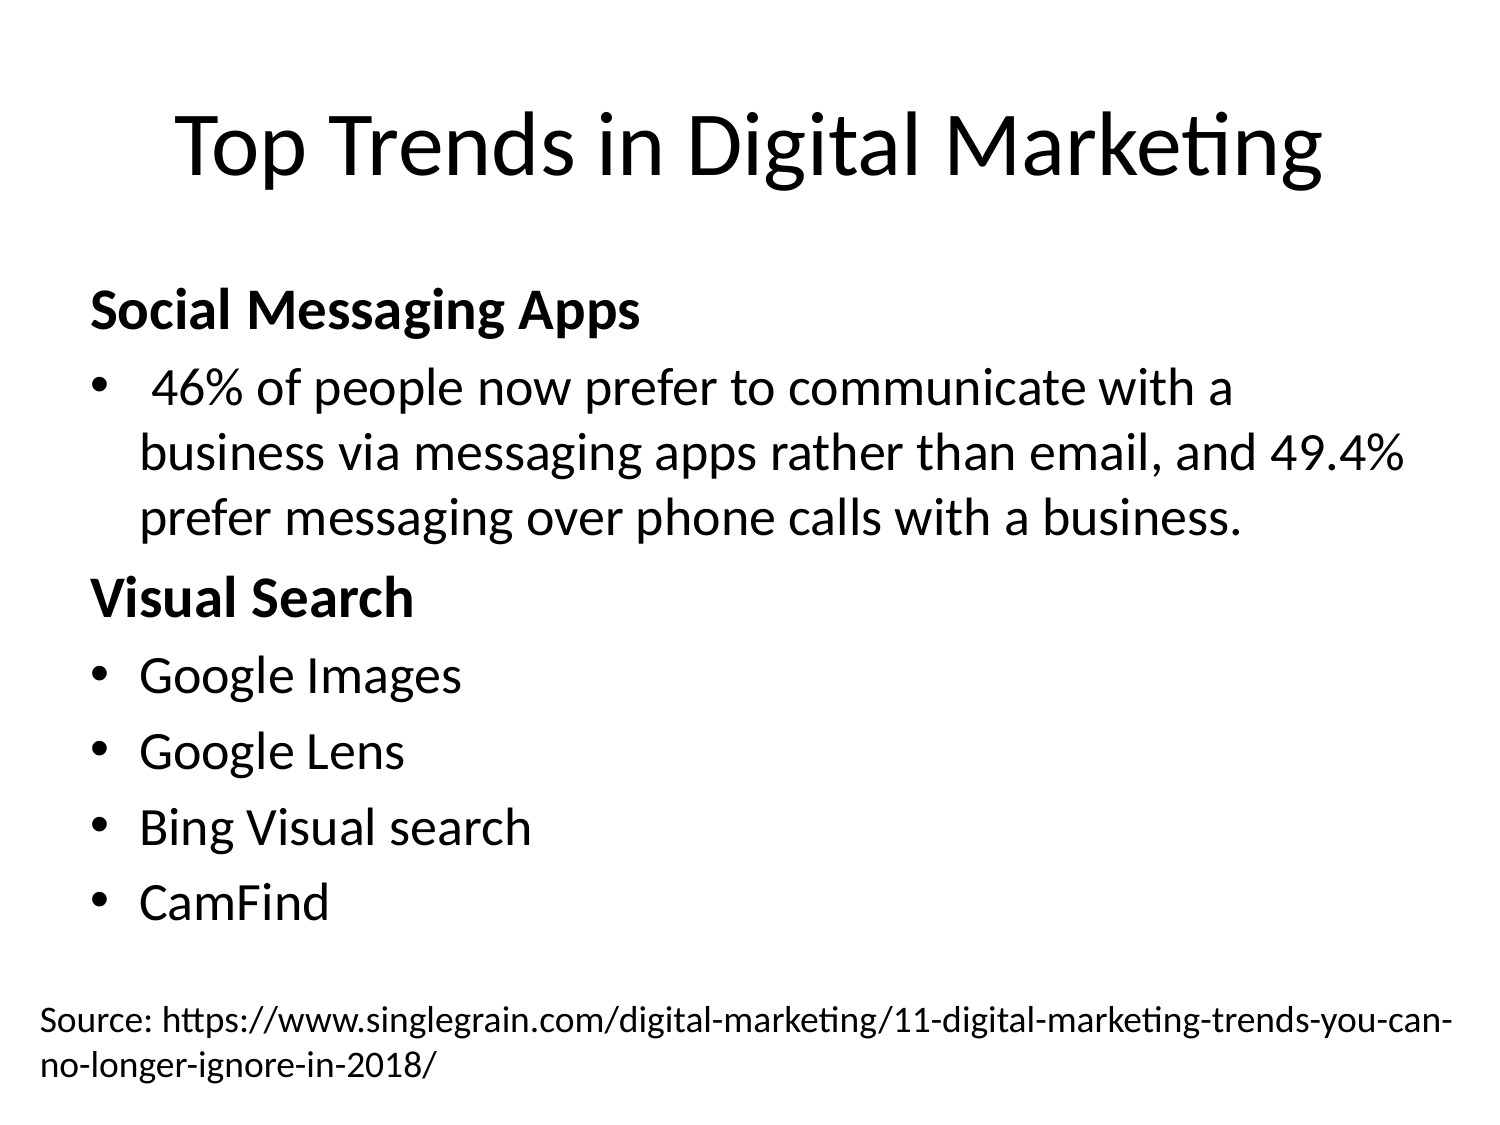

# Top Trends in Digital Marketing
Social Messaging Apps
 46% of people now prefer to communicate with a business via messaging apps rather than email, and 49.4% prefer messaging over phone calls with a business.
Visual Search
Google Images
Google Lens
Bing Visual search
CamFind
Source: https://www.singlegrain.com/digital-marketing/11-digital-marketing-trends-you-can-no-longer-ignore-in-2018/